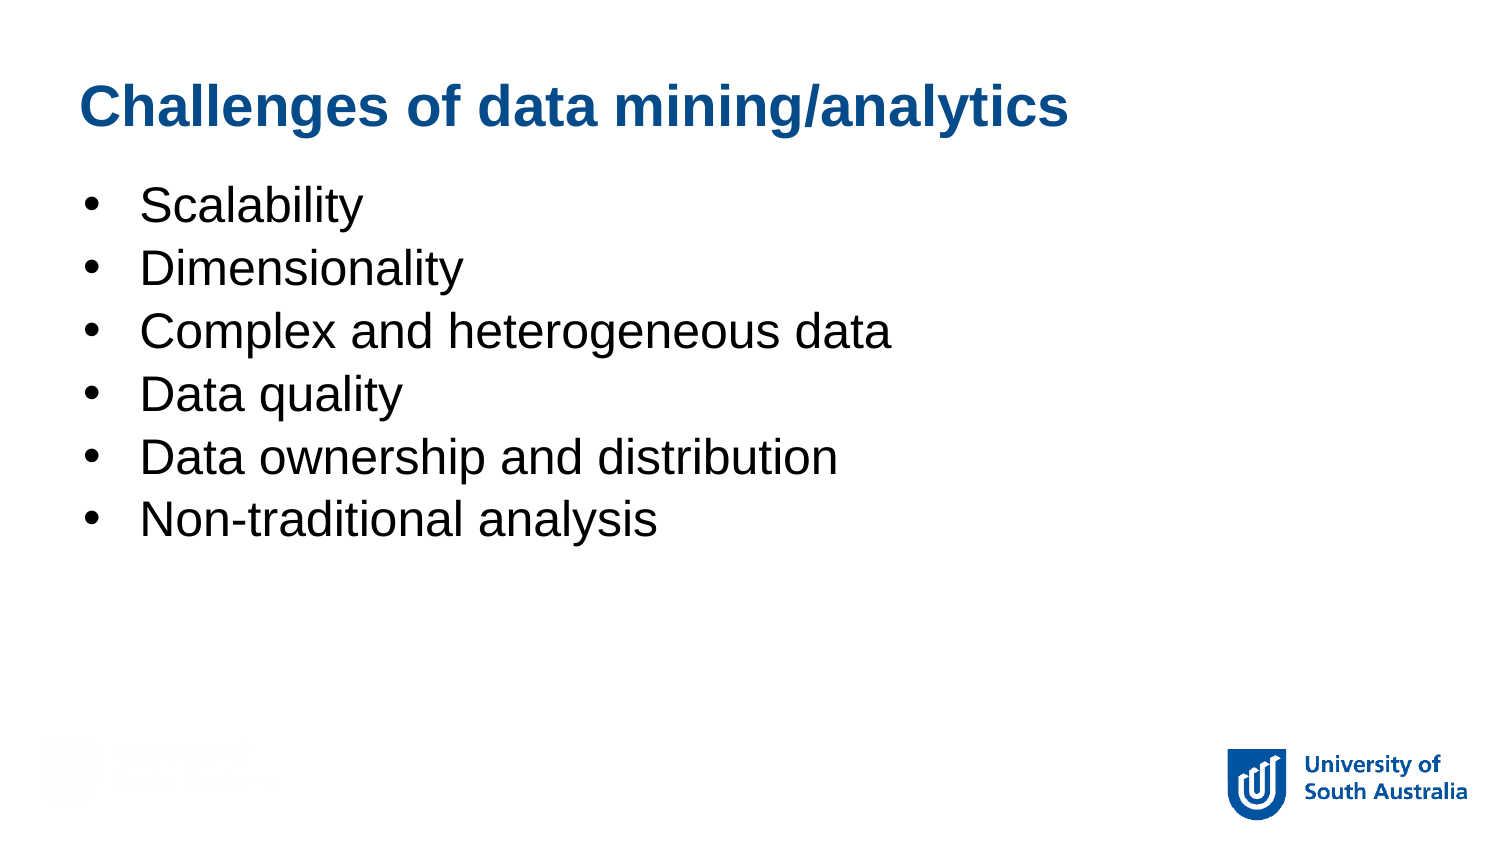

Challenges of data mining/analytics
Scalability
Dimensionality
Complex and heterogeneous data
Data quality
Data ownership and distribution
Non-traditional analysis